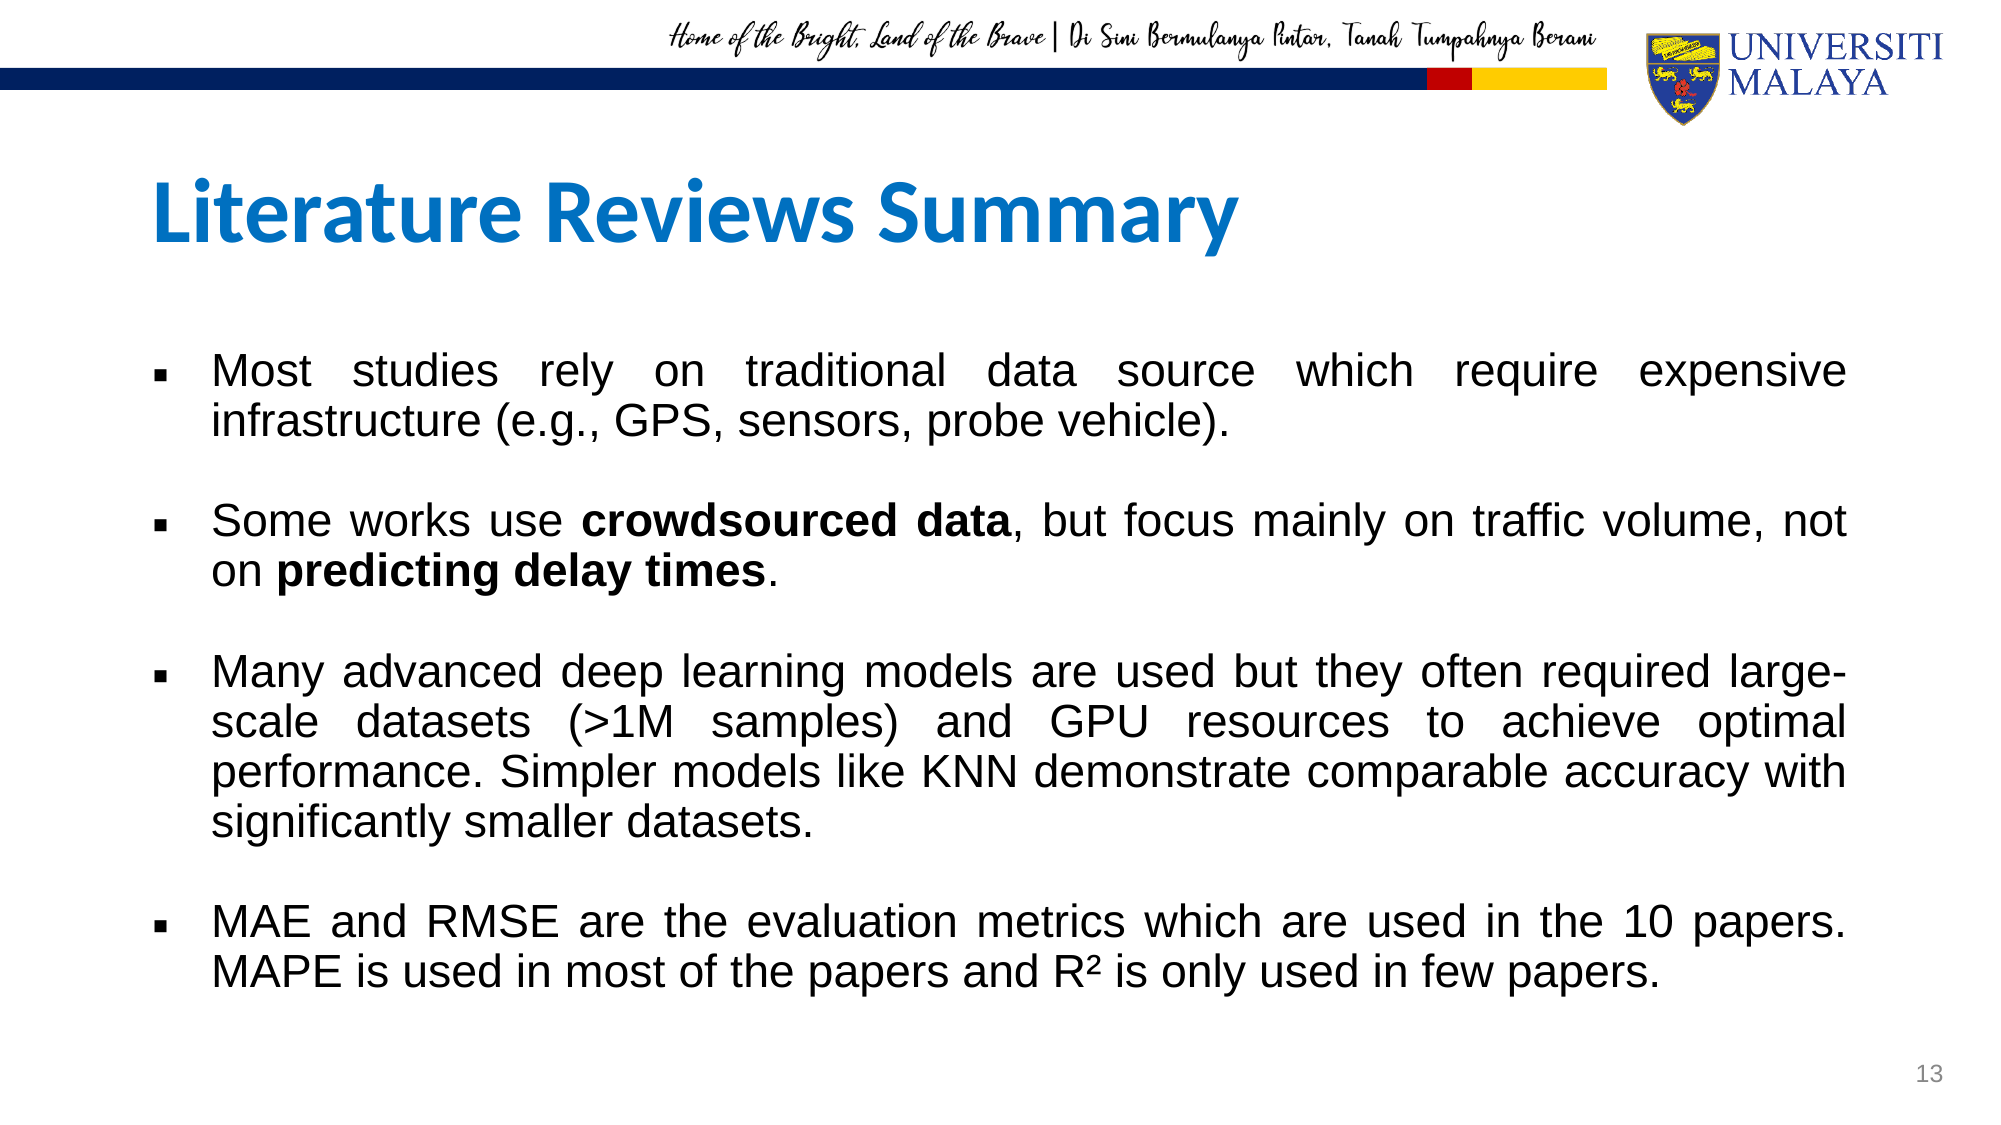

# Literature Reviews Summary
Most studies rely on traditional data source which require expensive infrastructure (e.g., GPS, sensors, probe vehicle).

Some works use crowdsourced data, but focus mainly on traffic volume, not on predicting delay times.

Many advanced deep learning models are used but they often required large-scale datasets (>1M samples) and GPU resources to achieve optimal performance. Simpler models like KNN demonstrate comparable accuracy with significantly smaller datasets.

MAE and RMSE are the evaluation metrics which are used in the 10 papers. MAPE is used in most of the papers and R² is only used in few papers.

13